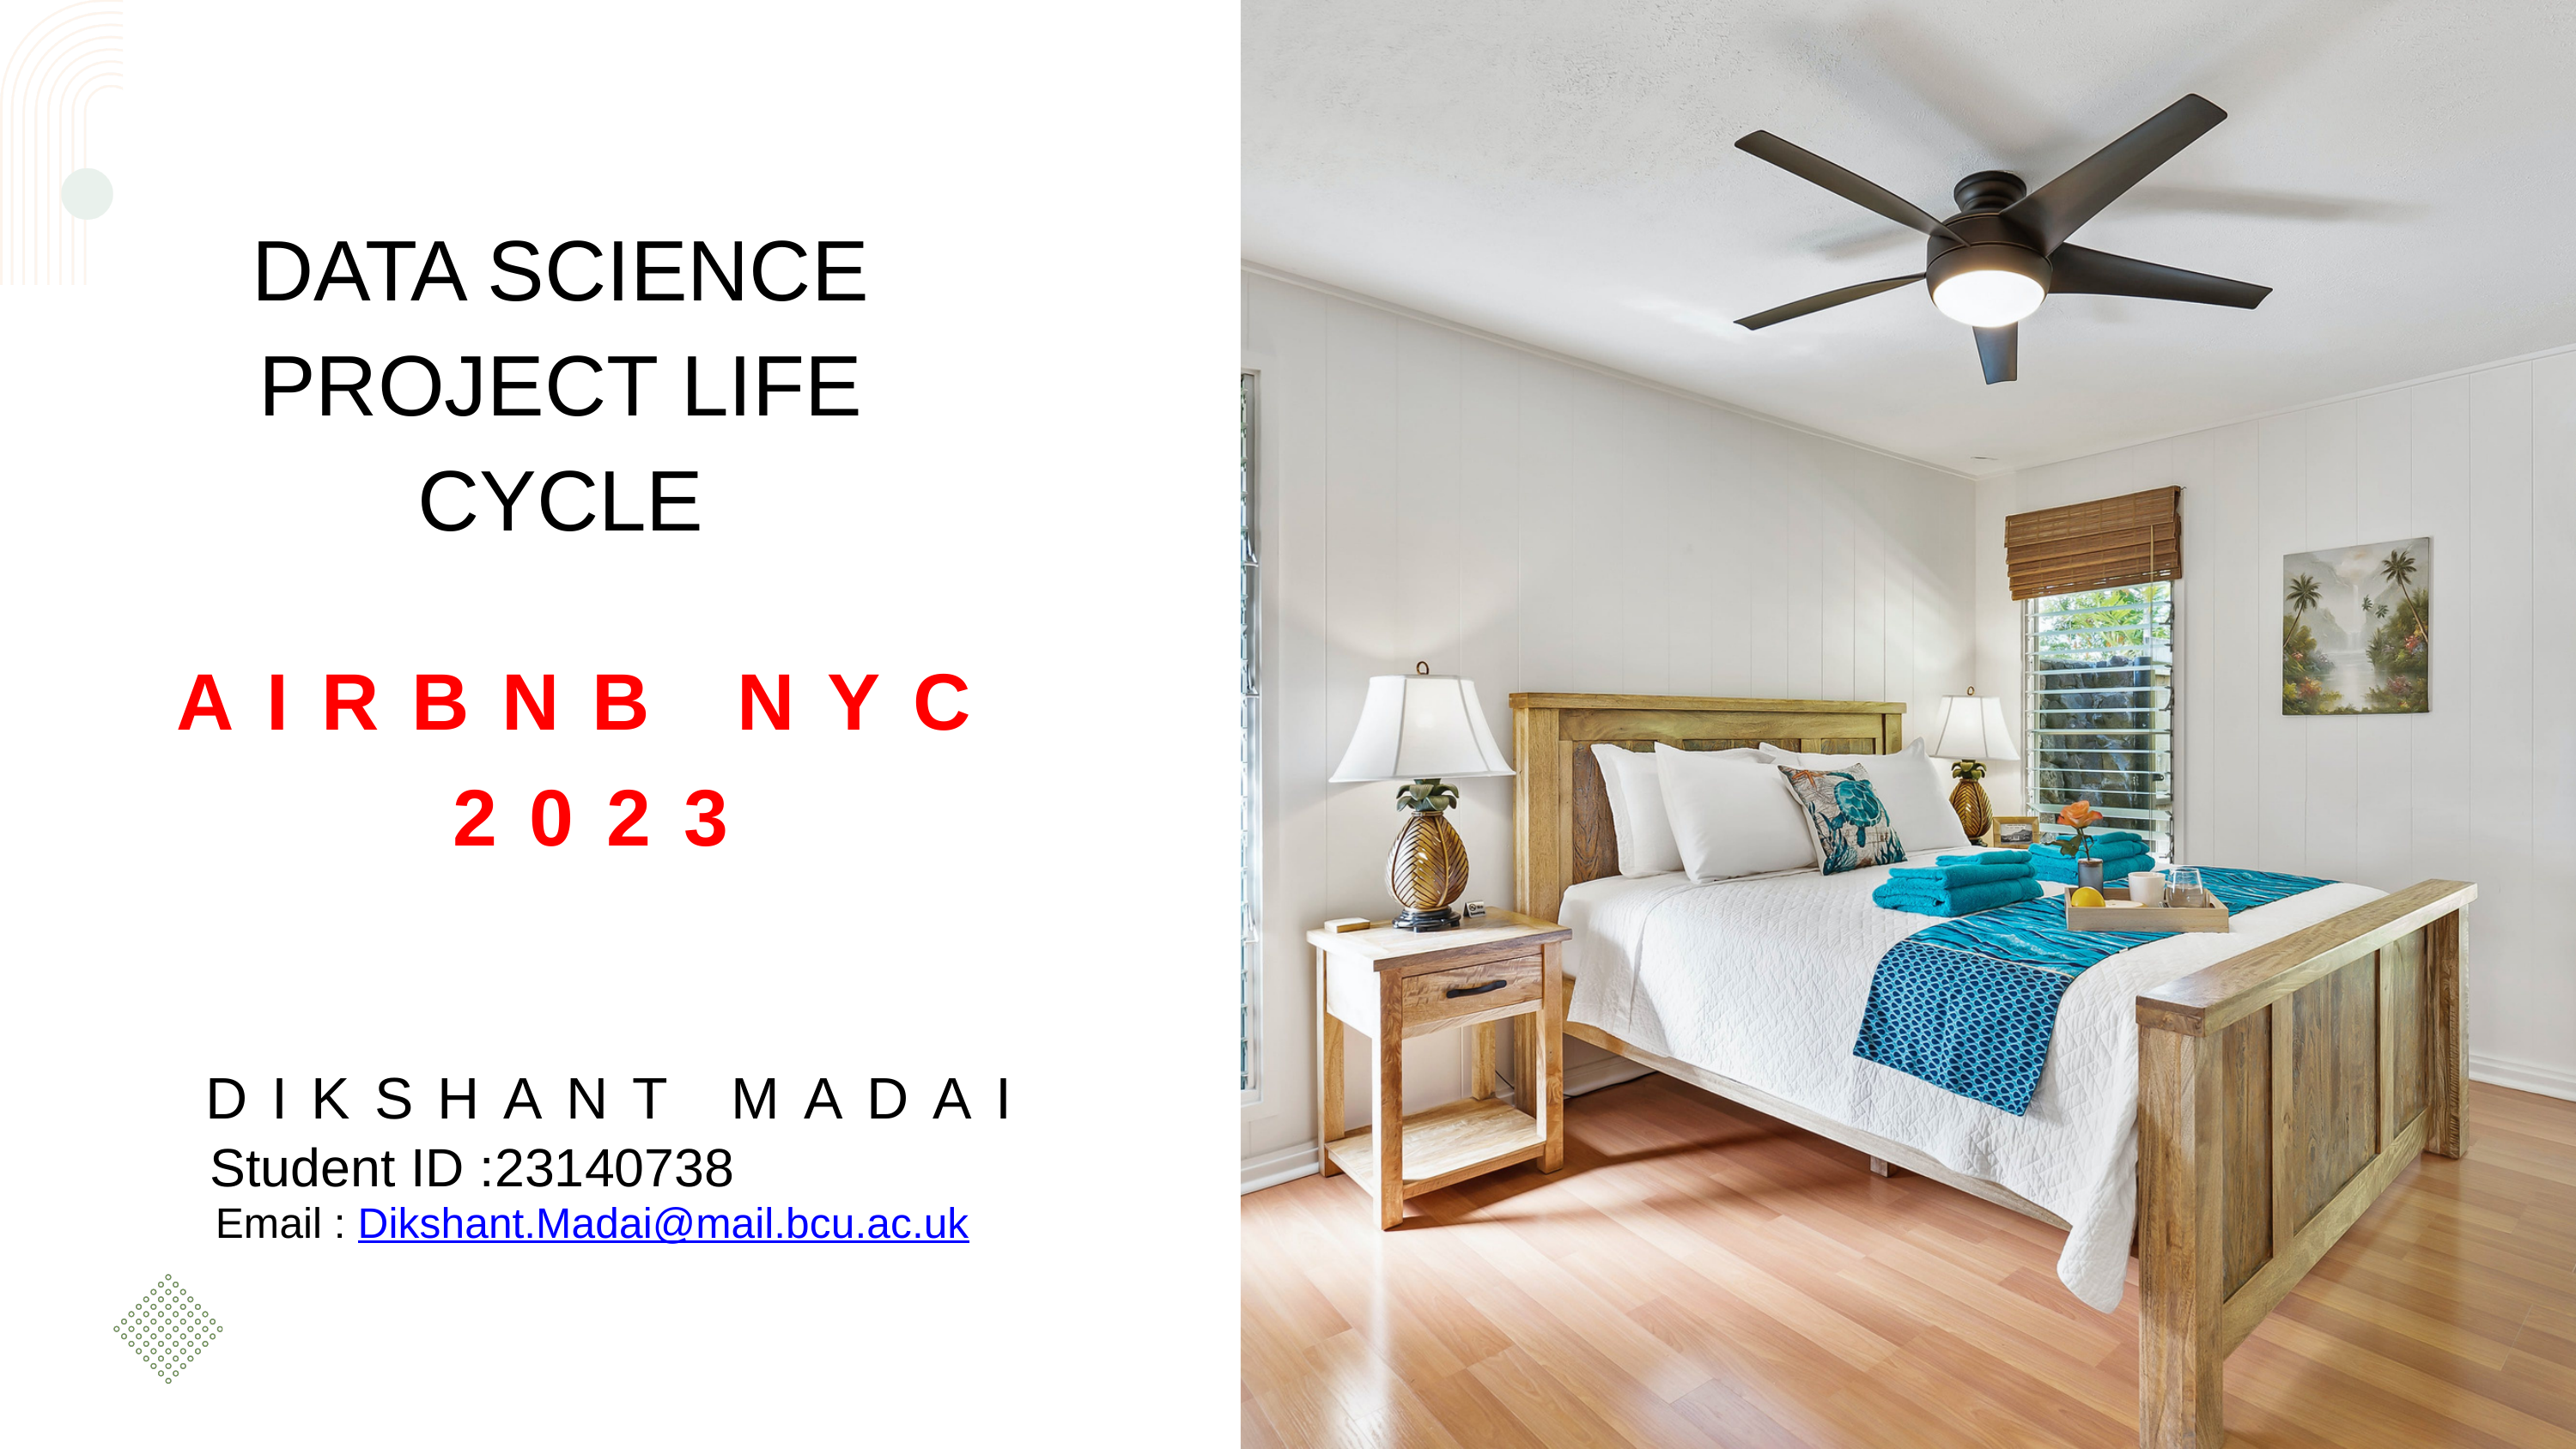

DATA SCIENCE PROJECT LIFE CYCLE
AIRBNB NYC 2023
DIKSHANT MADAI

Student ID :23140738
Email : Dikshant.Madai@mail.bcu.ac.uk